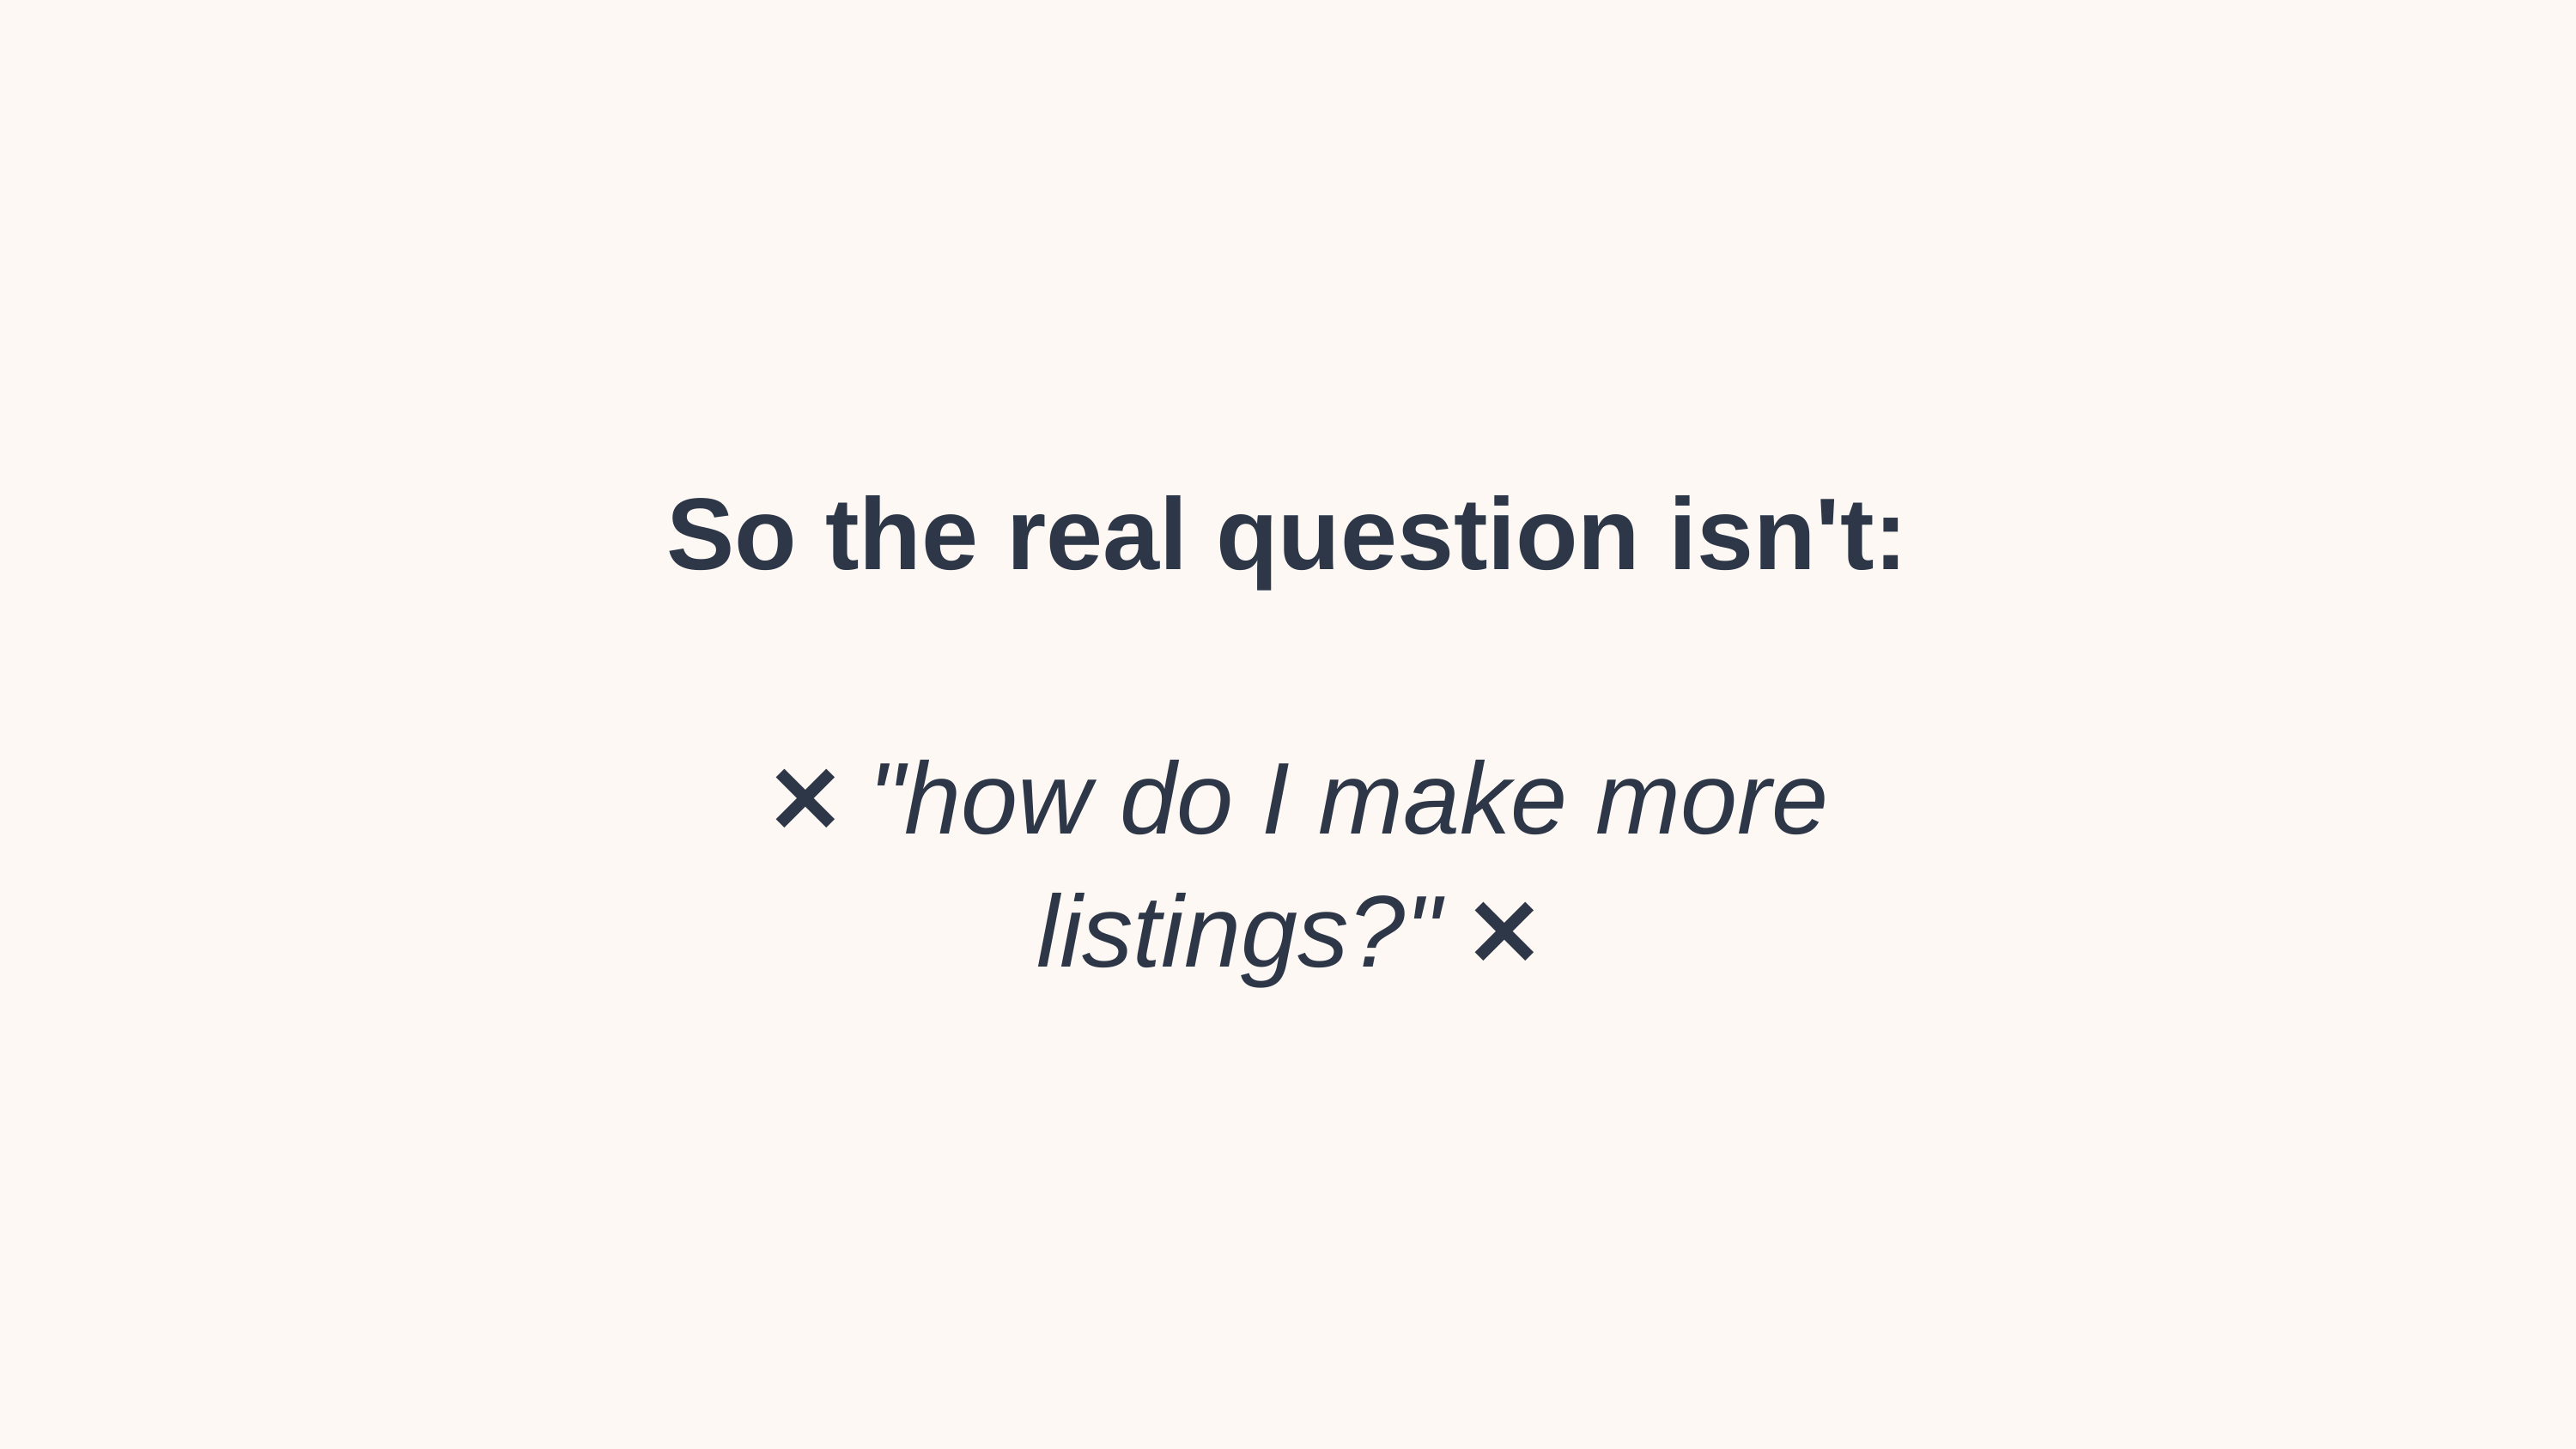

So the real question isn't:

 ❌ "how do I make more listings?" ❌